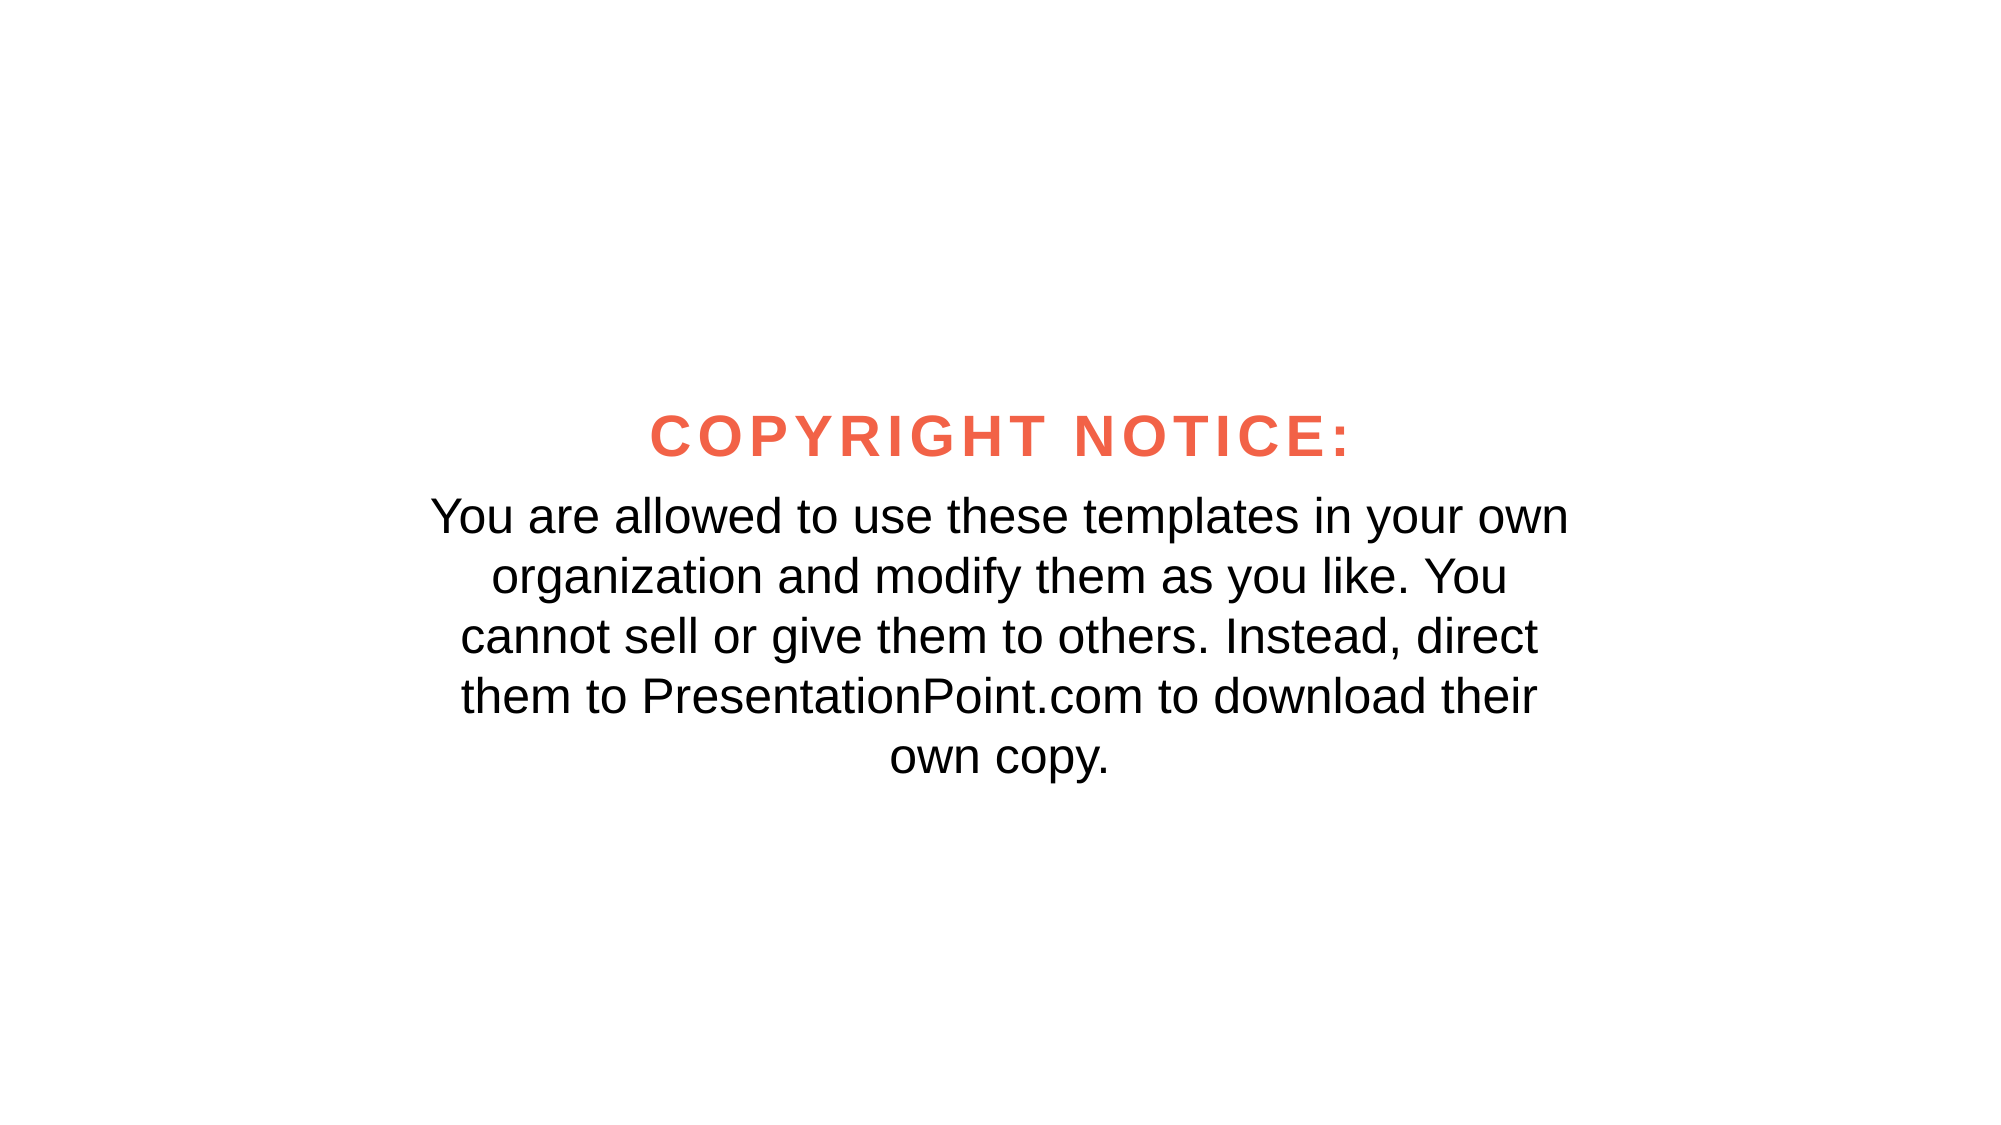

COPYRIGHT NOTICE:
You are allowed to use these templates in your own organization and modify them as you like. You cannot sell or give them to others. Instead, direct them to PresentationPoint.com to download their own copy.